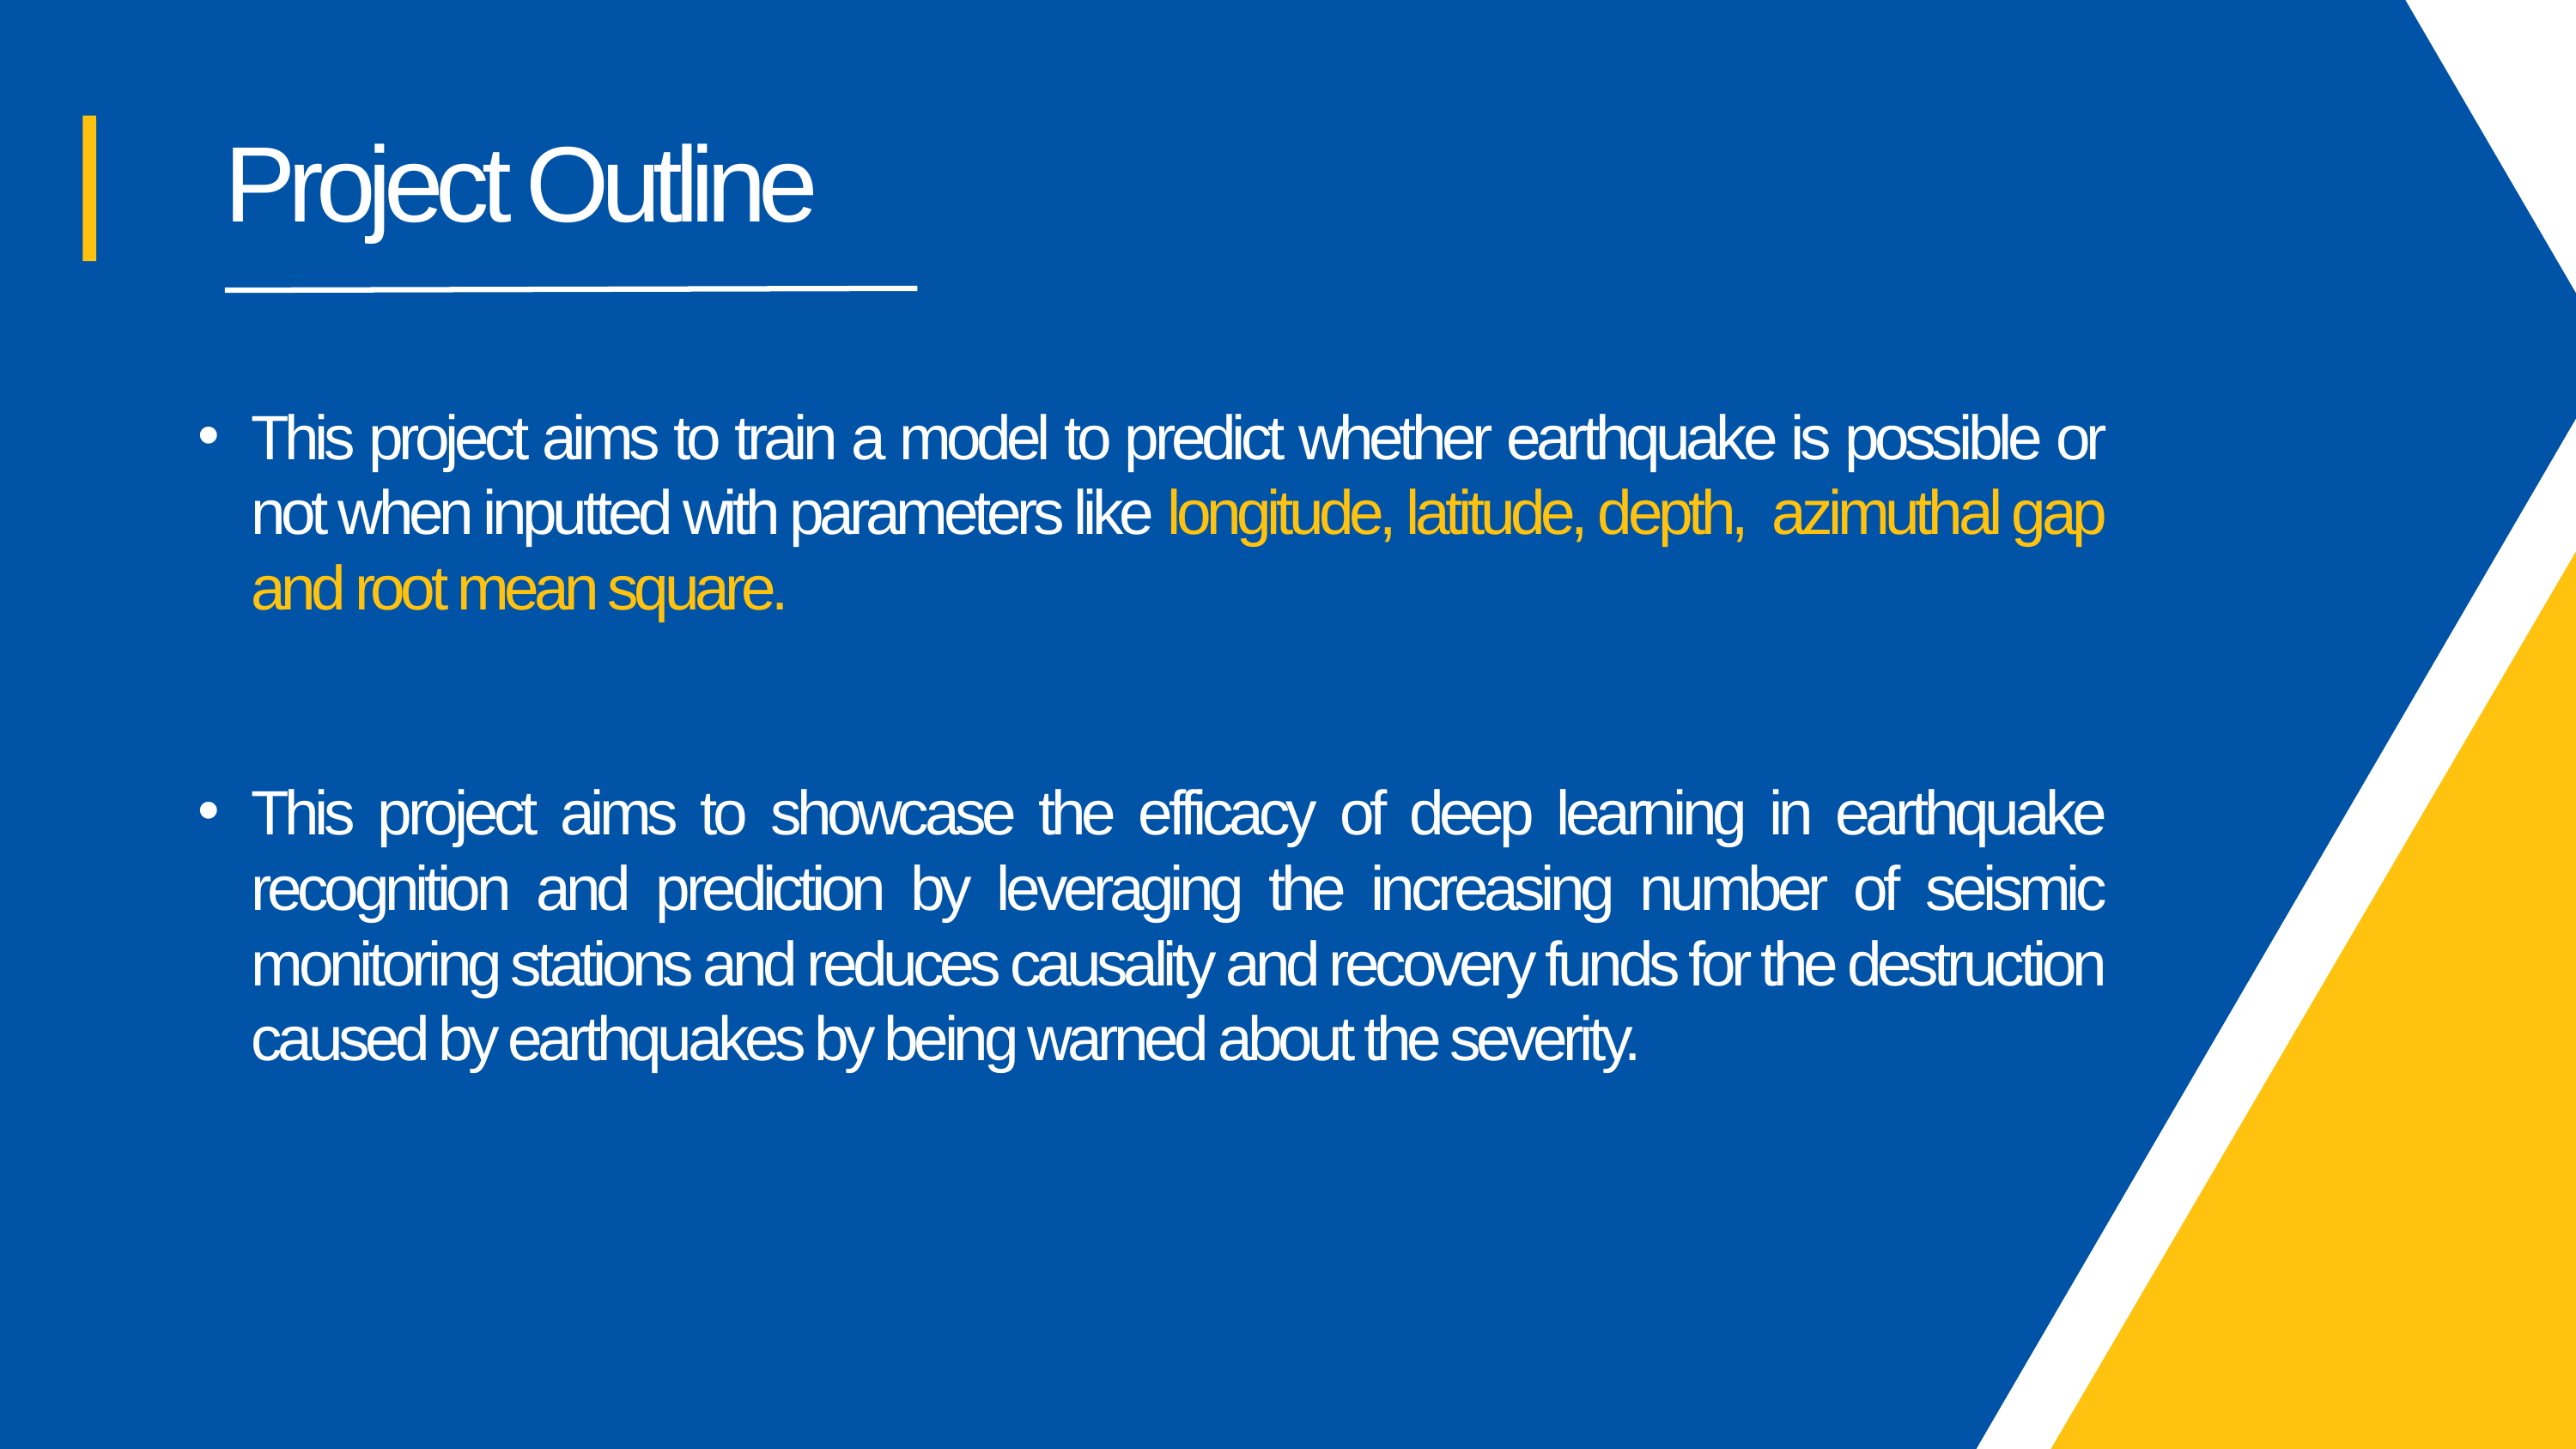

Project Outline

This project aims to train a model to predict whether earthquake is possible or not when inputted with parameters like longitude, latitude, depth,  azimuthal gap and root mean square.

This project aims to showcase the efficacy of deep learning in earthquake recognition and prediction by leveraging the increasing number of seismic monitoring stations and reduces causality and recovery funds for the destruction caused by earthquakes by being warned about the severity.

PROJECT OUTLINE

This project aims to train a model to predict whether earthquake is possible or not when inputted with parameters like longitude, latitude, azimuthal gap and root mean square.

This project aims to showcase the efficacy of deep learning in earthquake recognition and prediction by leveraging the increasing number of seismic monitoring stations and reduces causality and recovery funds for the destruction caused by earthquakes by being warned about the severity.